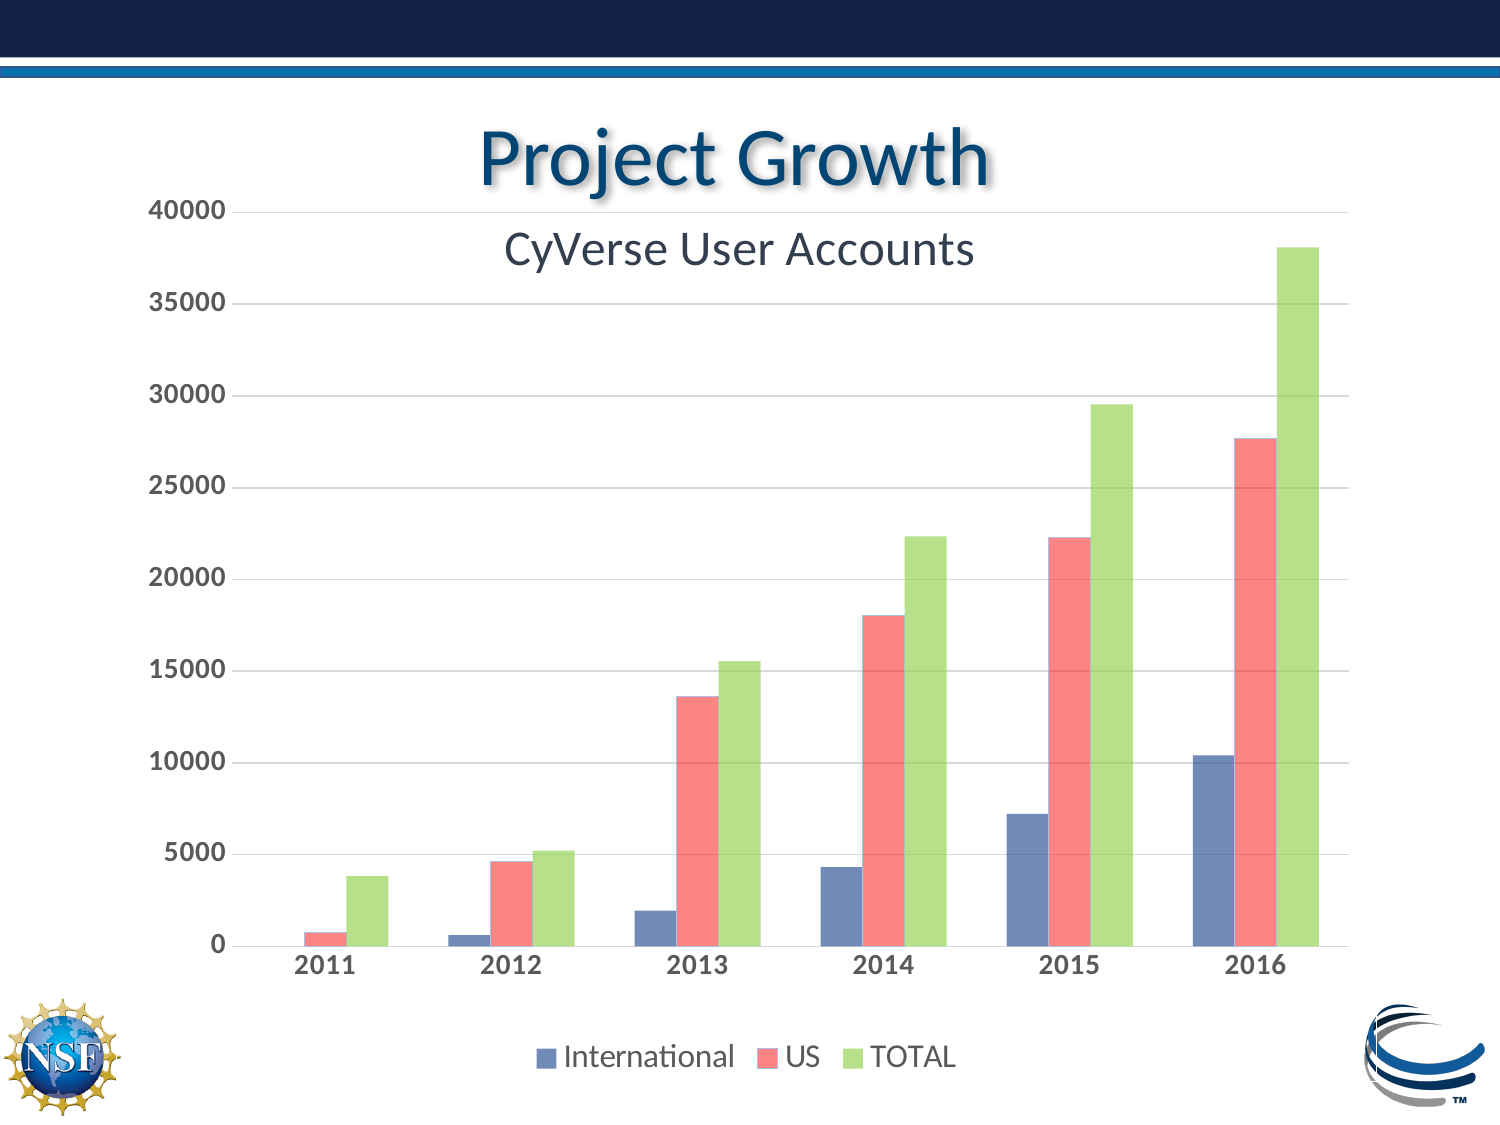

Project Growth

### Chart: CyVerse User Accounts

| Category | International | US | TOTAL |
|---|---|---|---|
| 2011.0 | None | 778.0 | 3833.0 |
| 2012.0 | 621.0 | 4601.0 | 5222.0 |
| 2013.0 | 1953.0 | 13602.0 | 15555.0 |
| 2014.0 | 4320.0 | 18031.0 | 22351.0 |
| 2015.0 | 7225.0 | 22312.0 | 29537.0 |
| 2016.0 | 10409.0 | 27695.0 | 38104.0 |